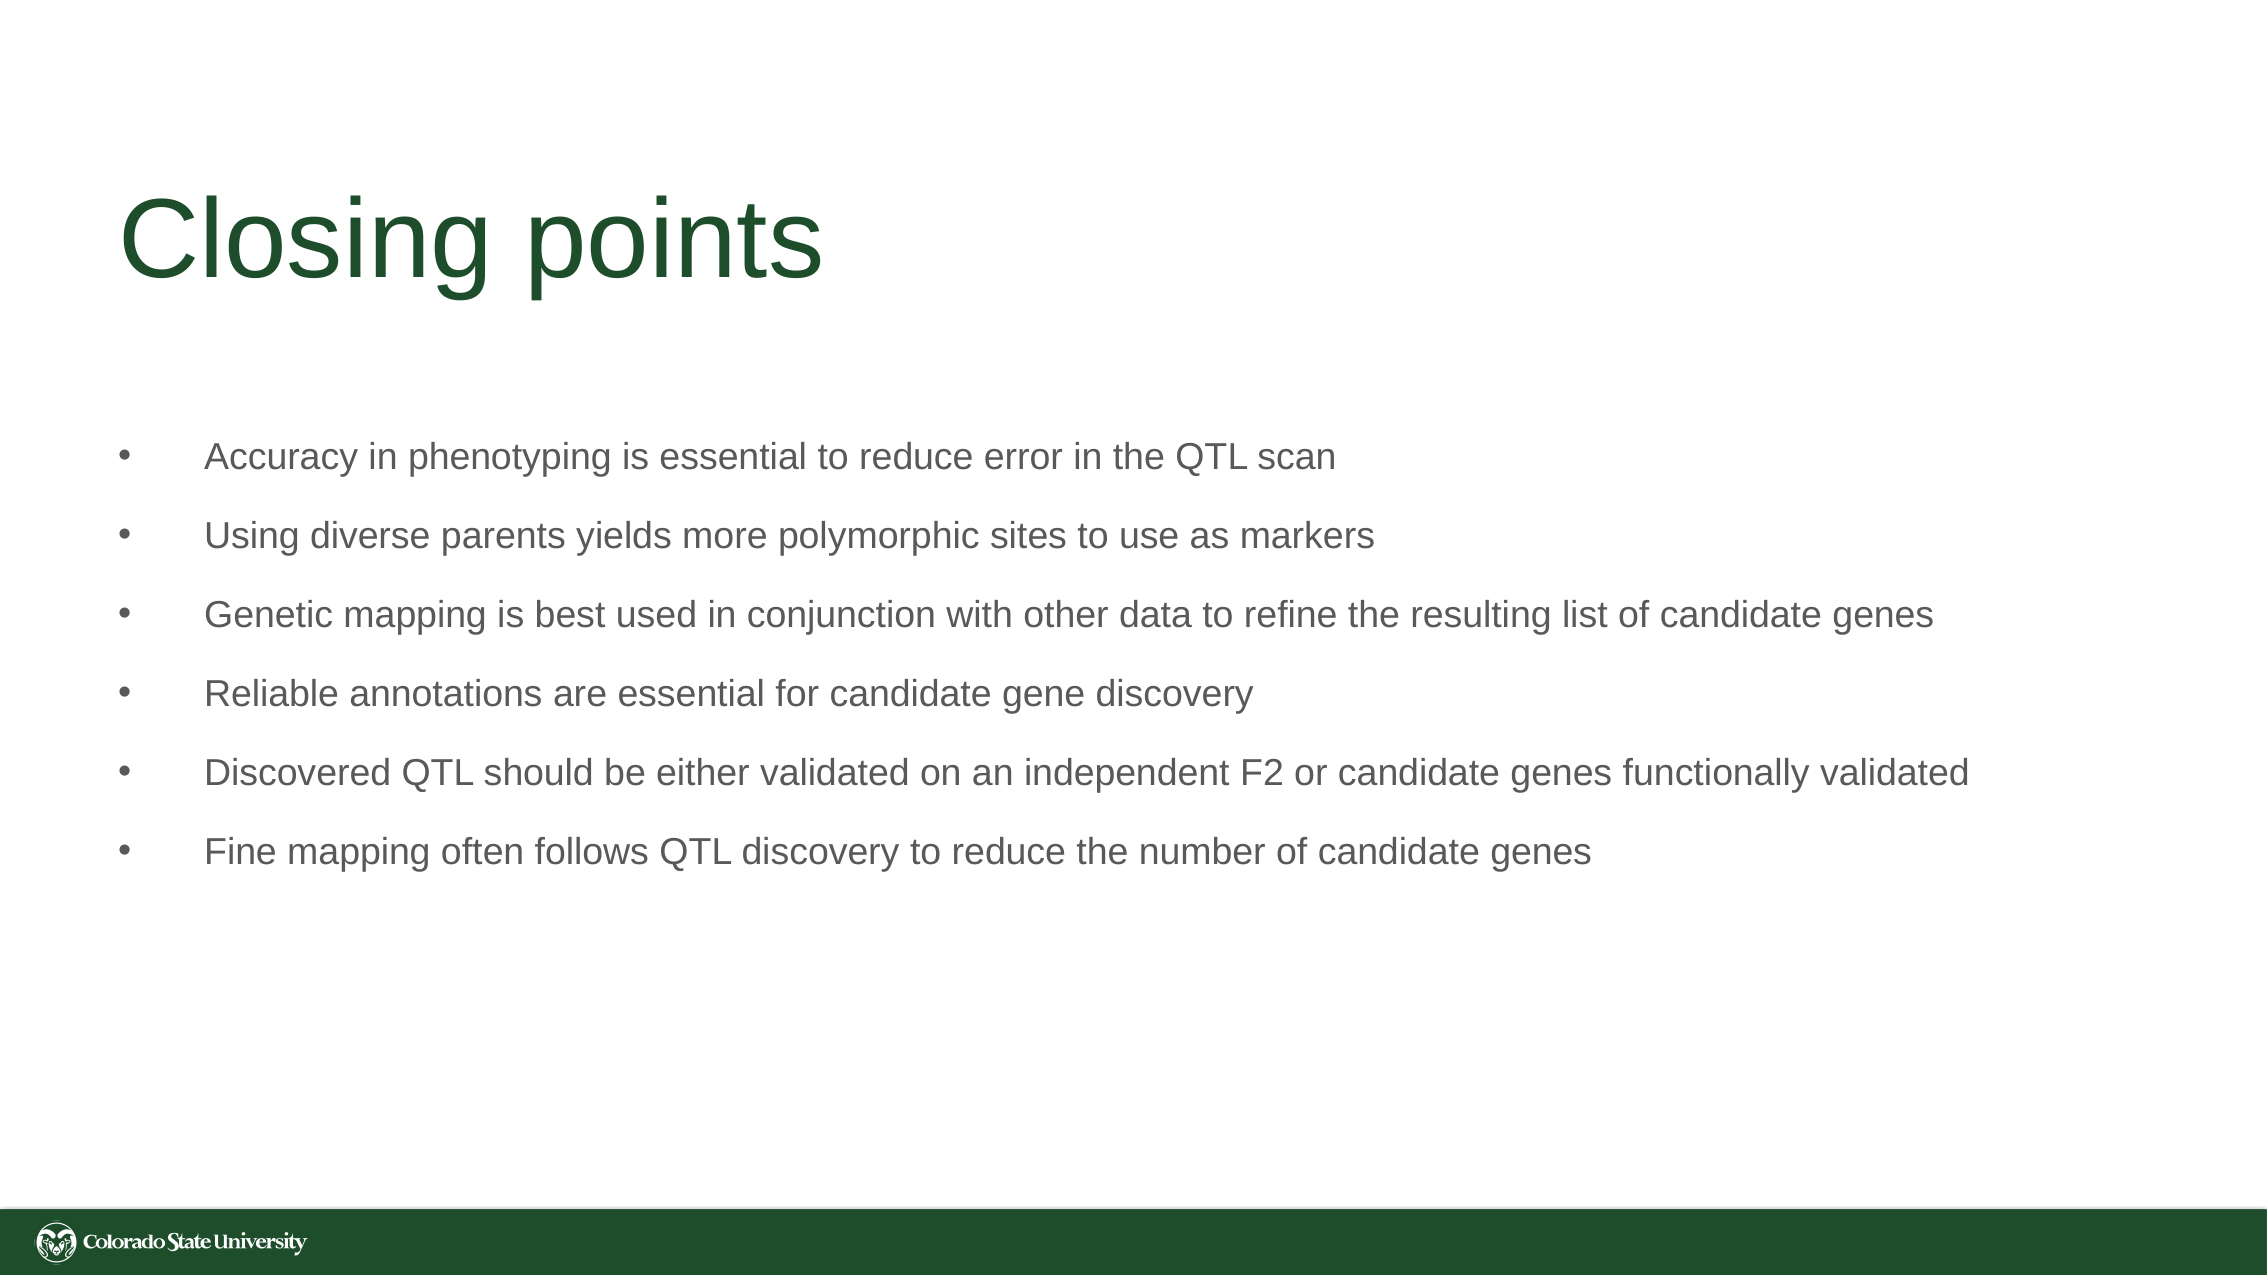

# Closing points
Accuracy in phenotyping is essential to reduce error in the QTL scan
Using diverse parents yields more polymorphic sites to use as markers
Genetic mapping is best used in conjunction with other data to refine the resulting list of candidate genes
Reliable annotations are essential for candidate gene discovery
Discovered QTL should be either validated on an independent F2 or candidate genes functionally validated
Fine mapping often follows QTL discovery to reduce the number of candidate genes